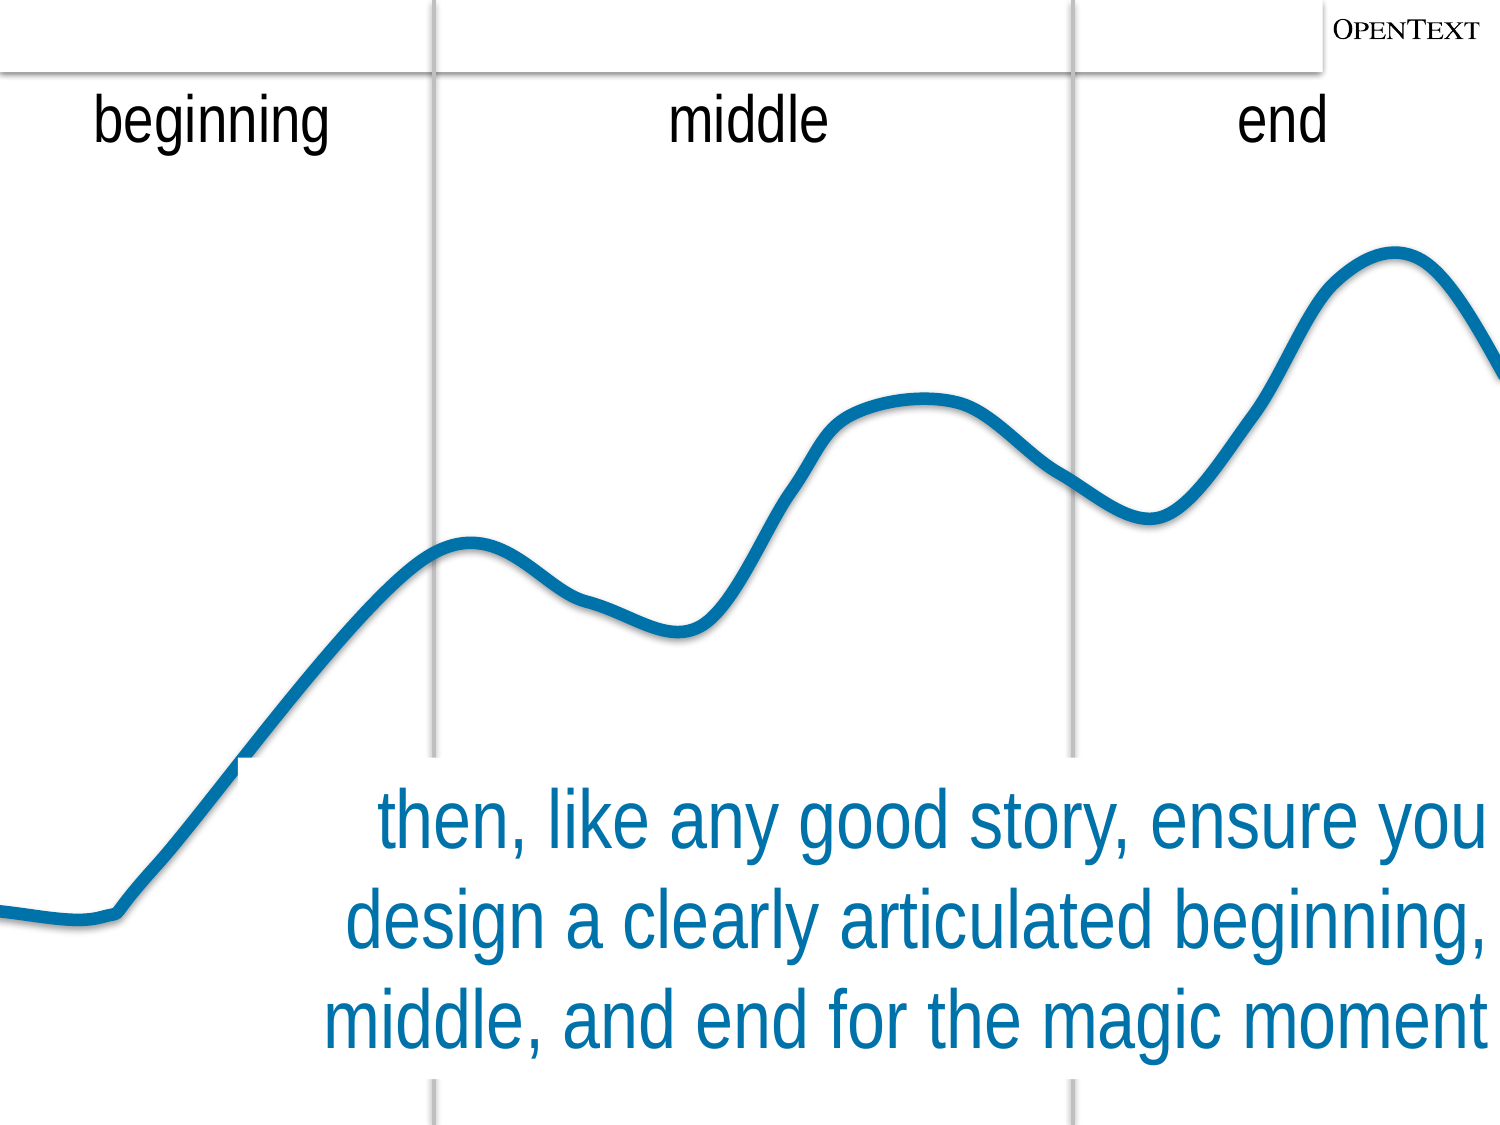

beginning
middle
end

# then, like any good story, ensure you design a clearly articulated beginning, middle, and end for the magic moment